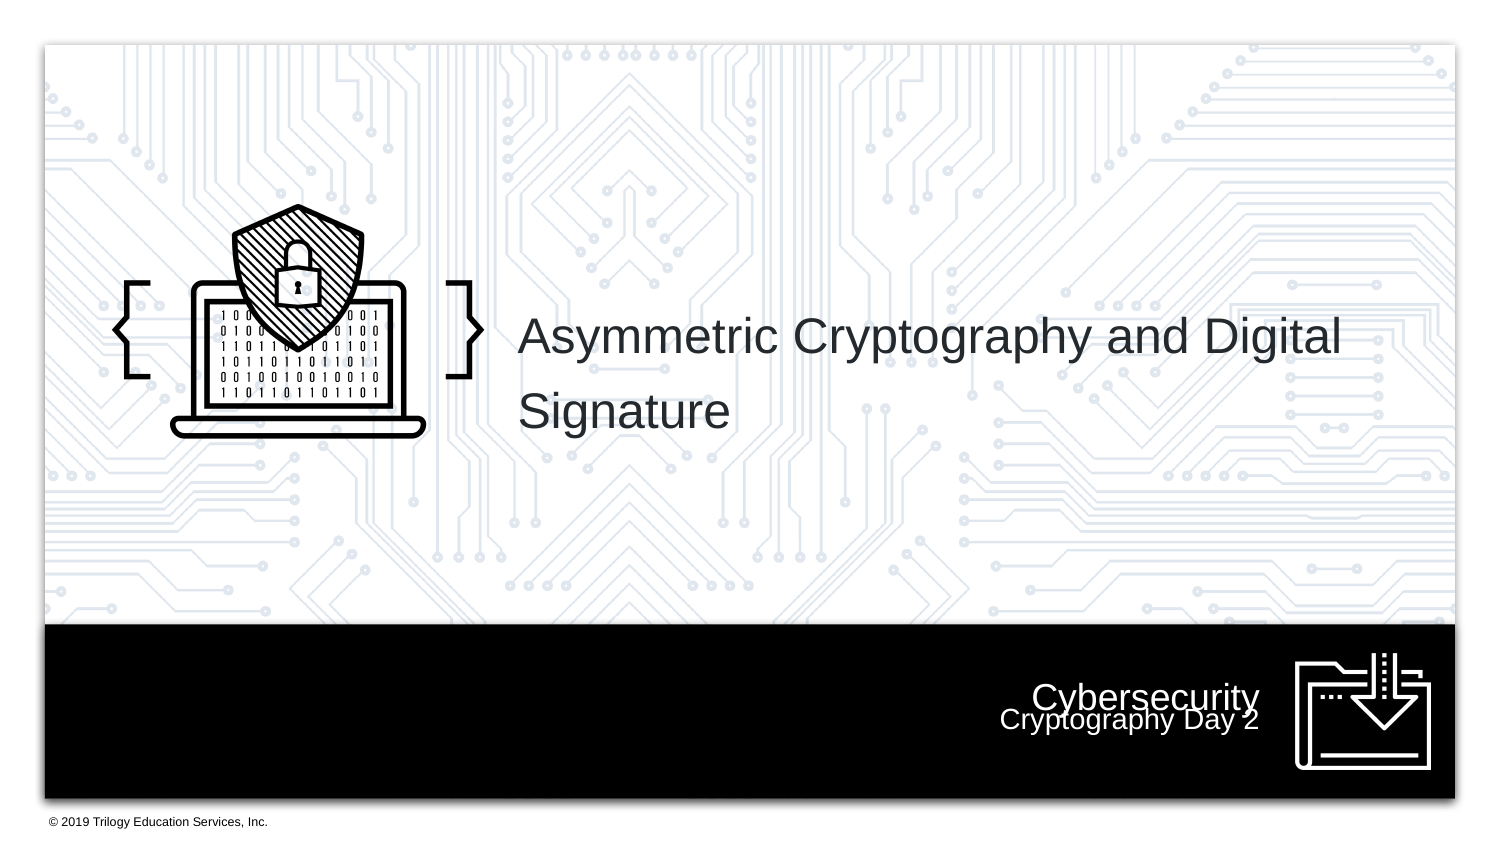

Asymmetric Cryptography and Digital Signature

# Cryptography Day 2